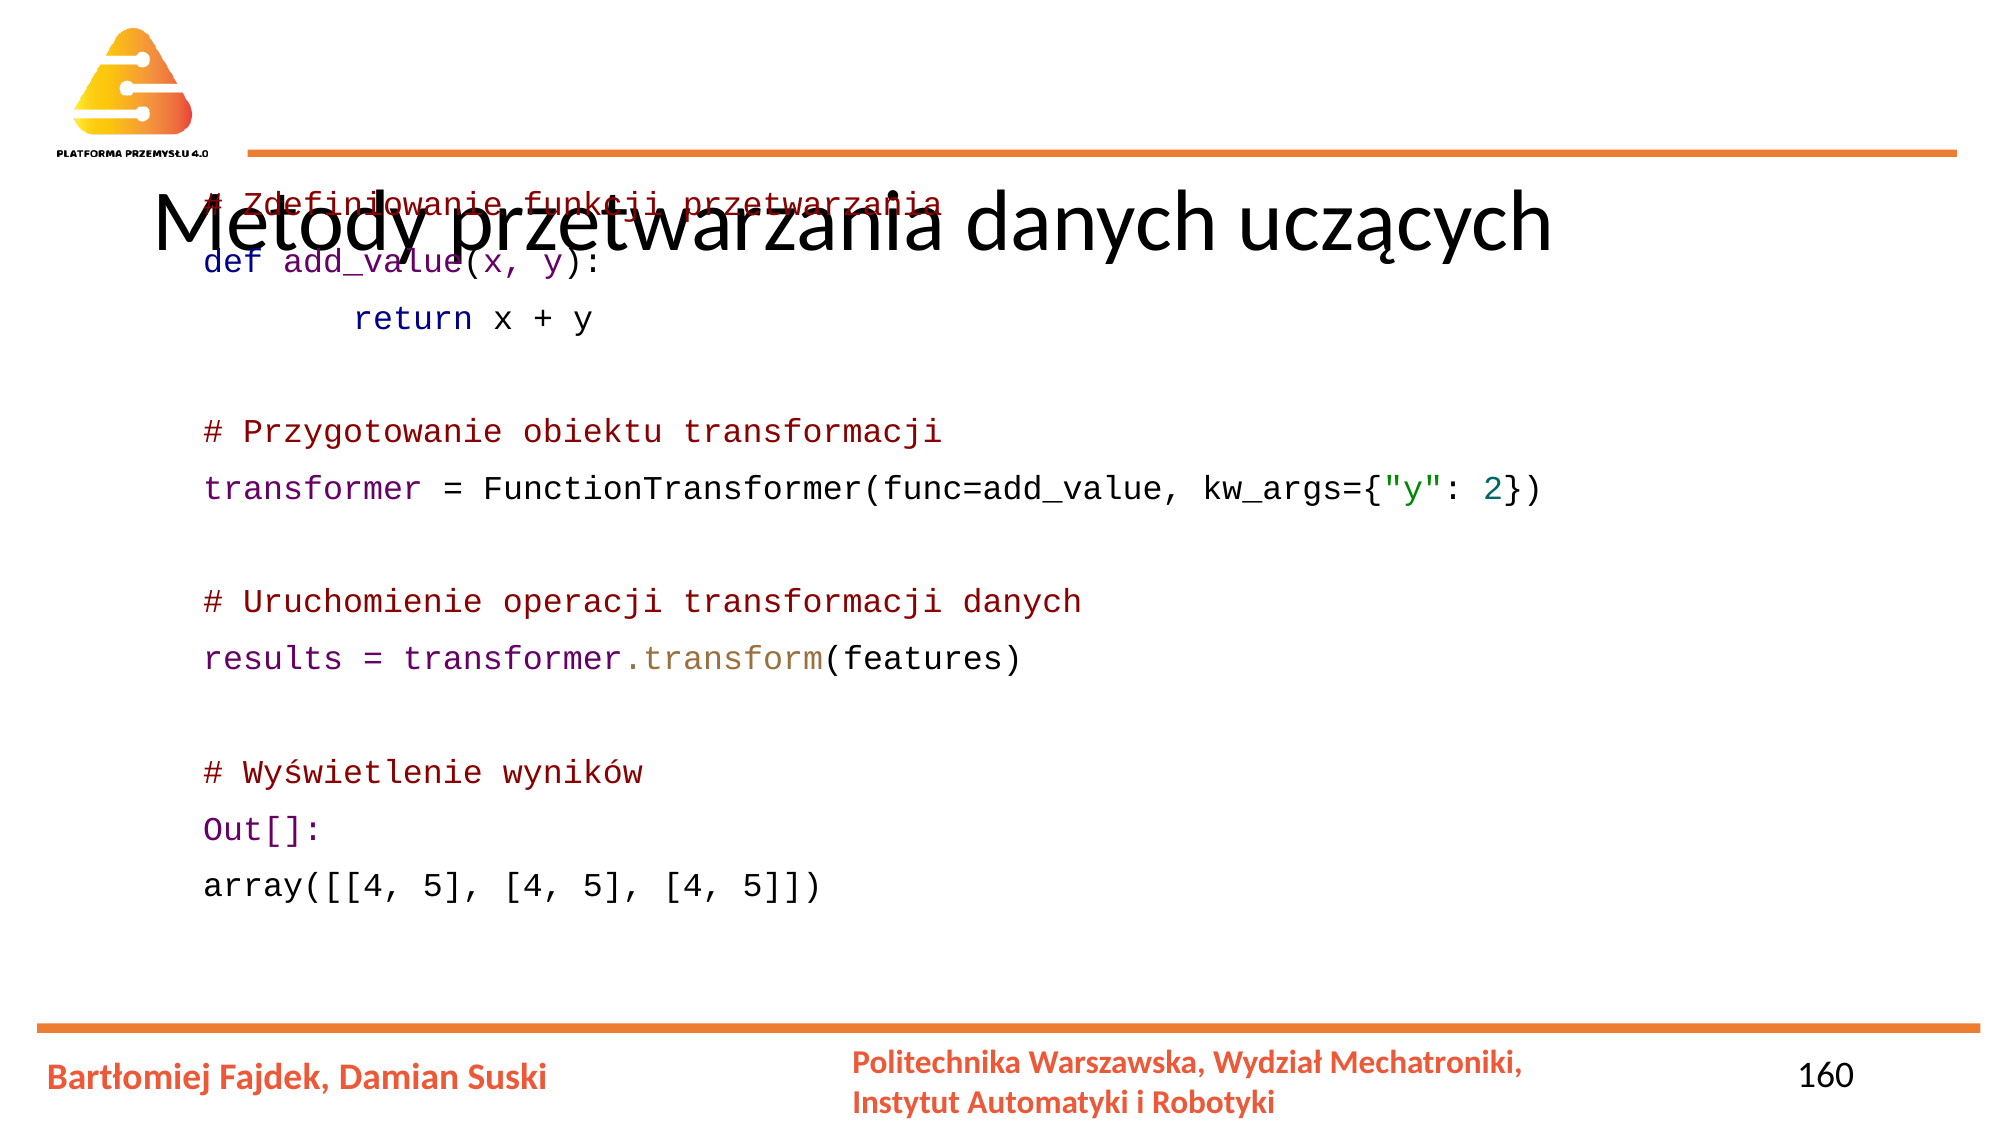

# Metody przetwarzania danych uczących
# Zdefiniowanie funkcji przetwarzania
def add_value(x, y):
	return x + y

# Przygotowanie obiektu transformacji
transformer = FunctionTransformer(func=add_value, kw_args={"y": 2})

# Uruchomienie operacji transformacji danych
results = transformer.transform(features)

# Wyświetlenie wyników
Out[]:
array([[4, 5], [4, 5], [4, 5]])

160